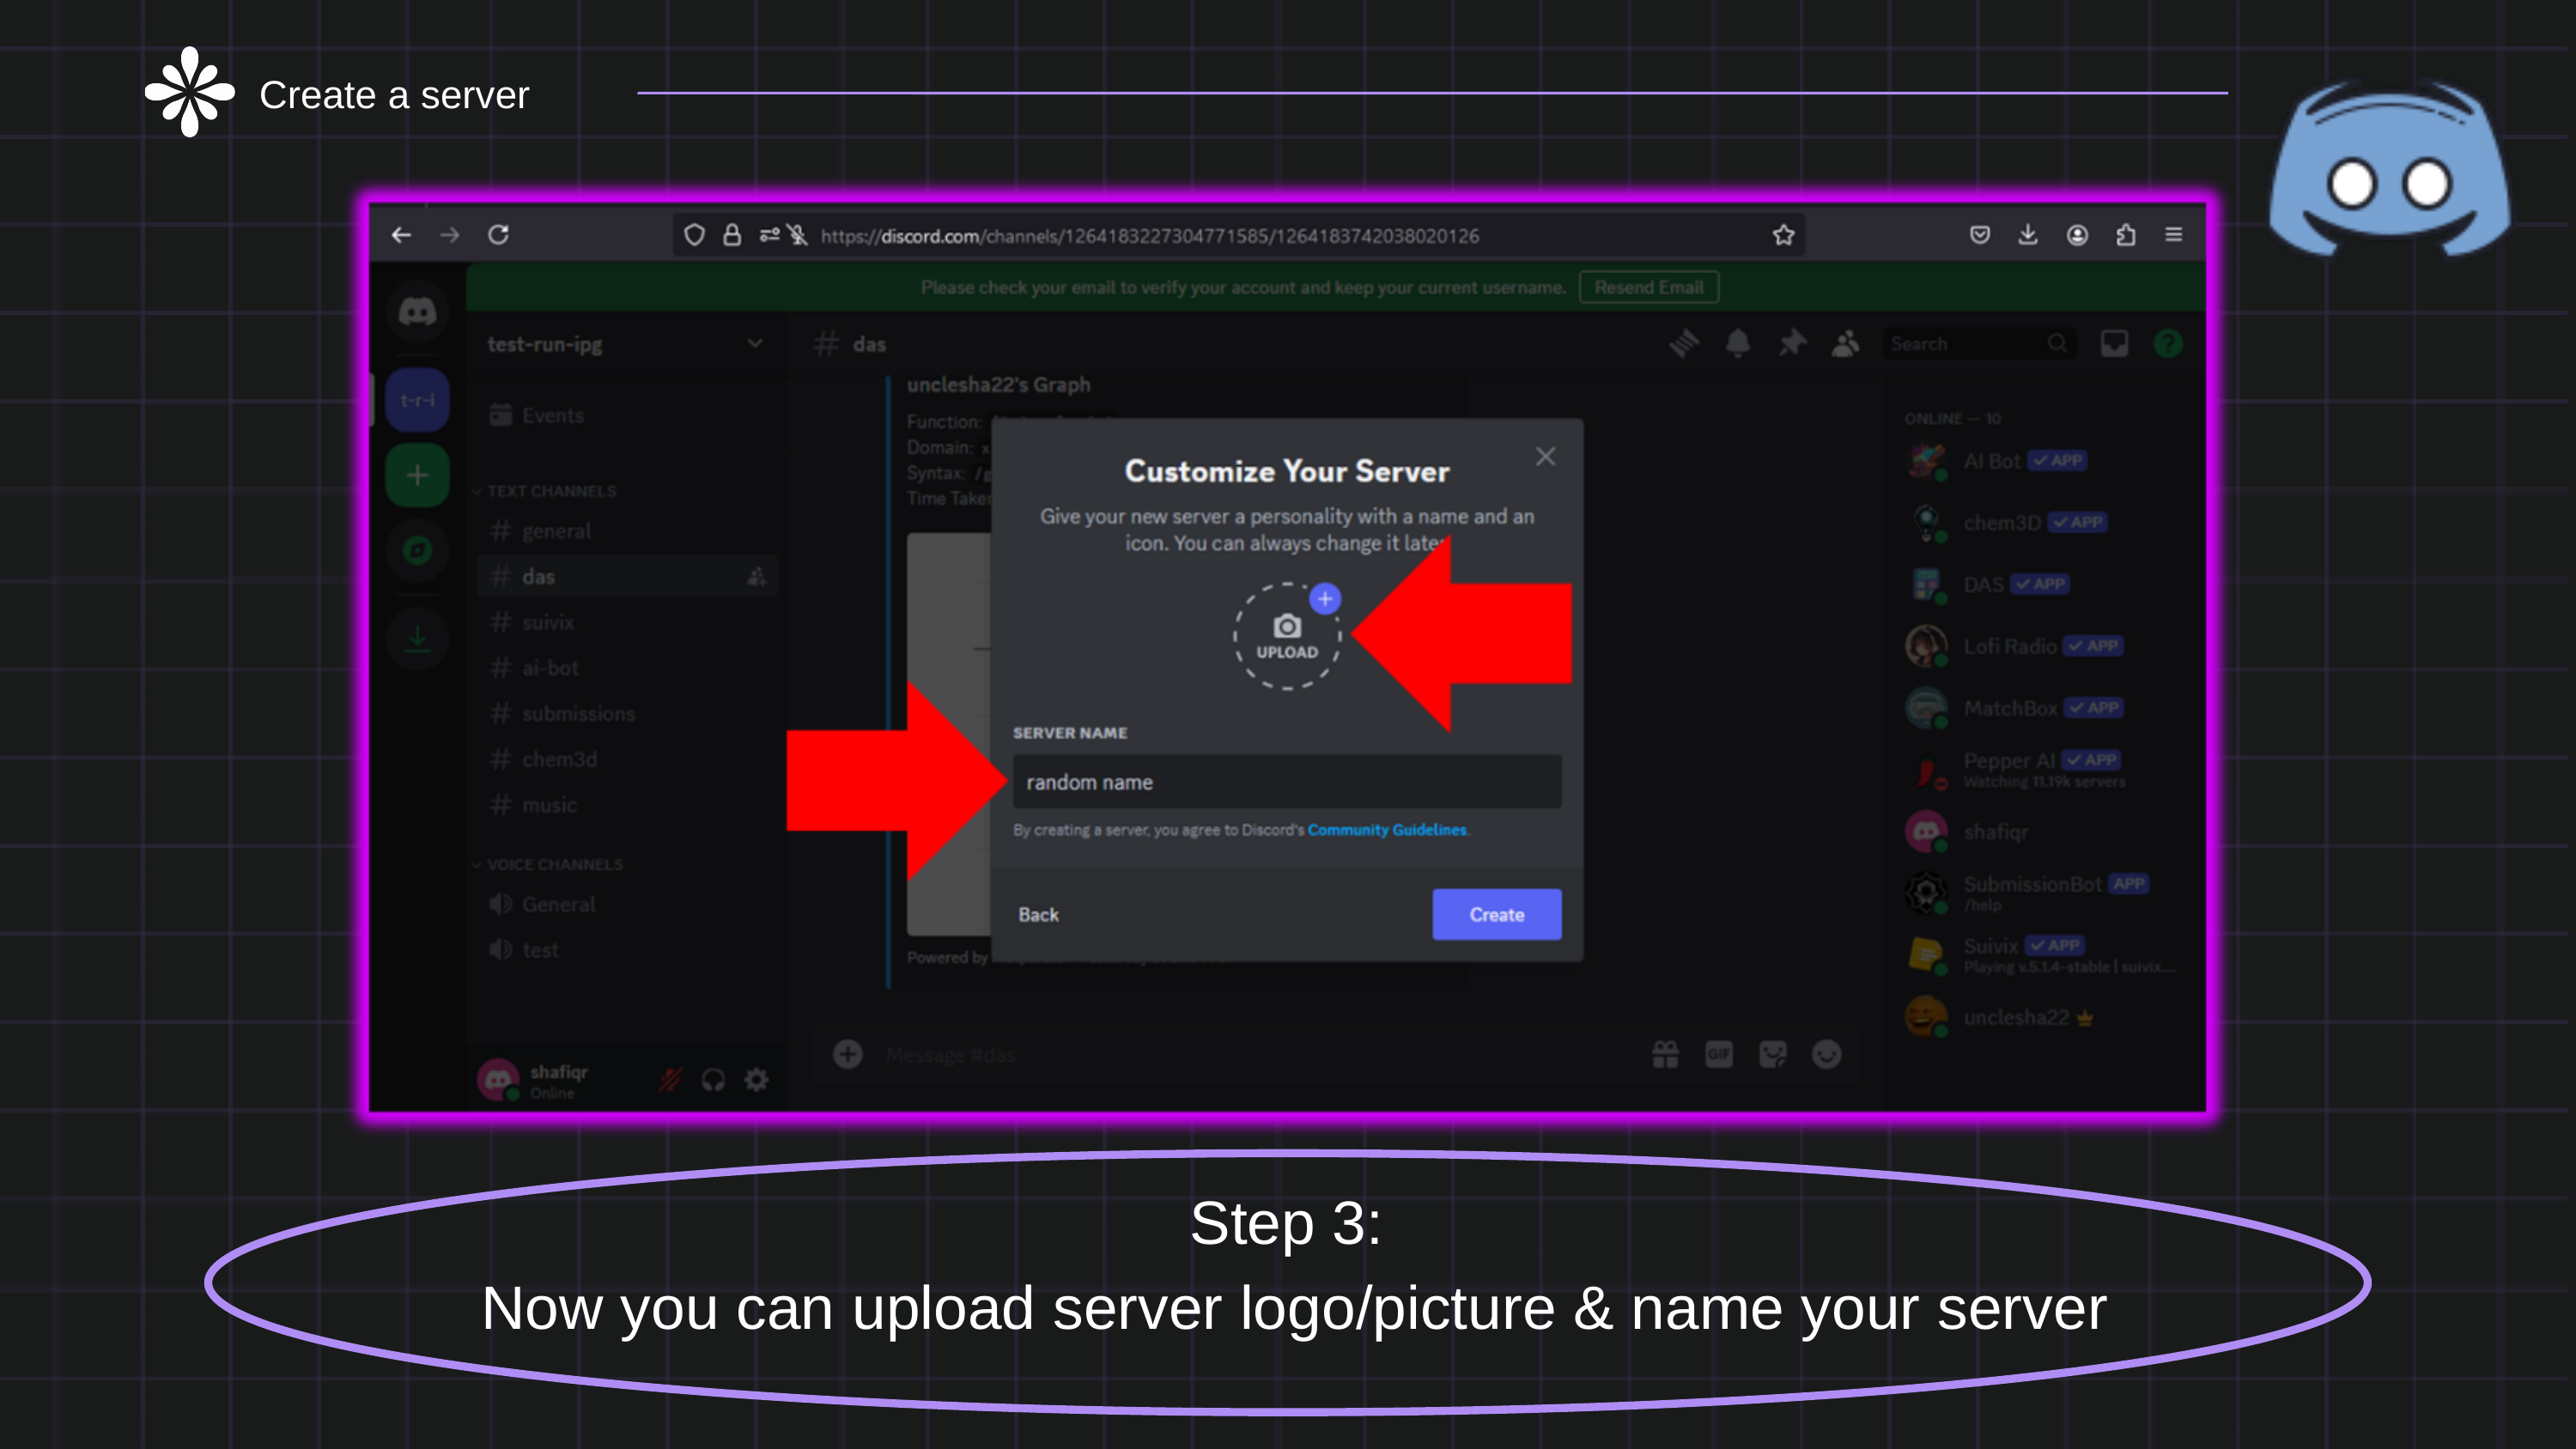

Create a server

Step 3:
Now you can upload server logo/picture & name your server